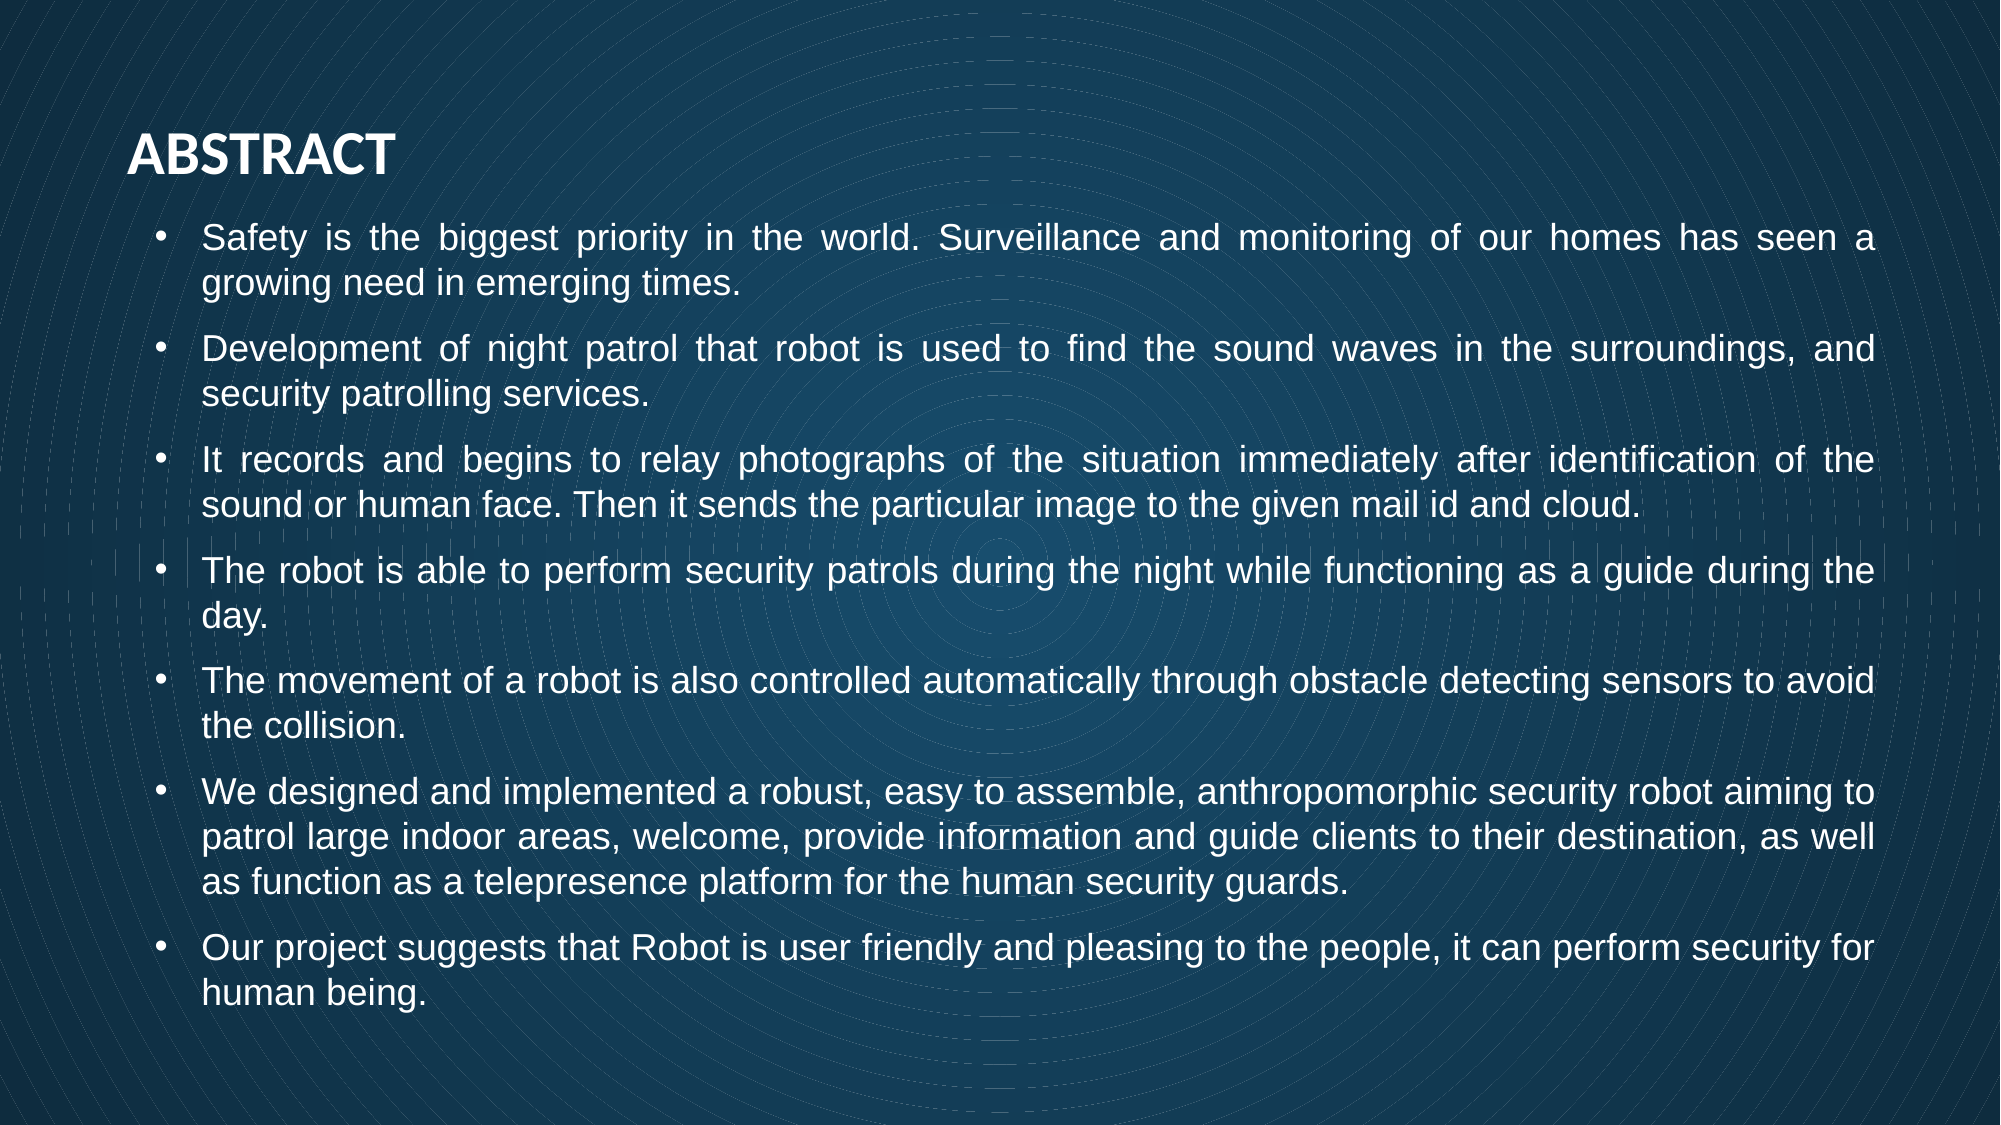

# AbSTRACT
Safety is the biggest priority in the world. Surveillance and monitoring of our homes has seen a growing need in emerging times.
Development of night patrol that robot is used to find the sound waves in the surroundings, and security patrolling services.
It records and begins to relay photographs of the situation immediately after identification of the sound or human face. Then it sends the particular image to the given mail id and cloud.
The robot is able to perform security patrols during the night while functioning as a guide during the day.
The movement of a robot is also controlled automatically through obstacle detecting sensors to avoid the collision.
We designed and implemented a robust, easy to assemble, anthropomorphic security robot aiming to patrol large indoor areas, welcome, provide information and guide clients to their destination, as well as function as a telepresence platform for the human security guards.
Our project suggests that Robot is user friendly and pleasing to the people, it can perform security for human being.